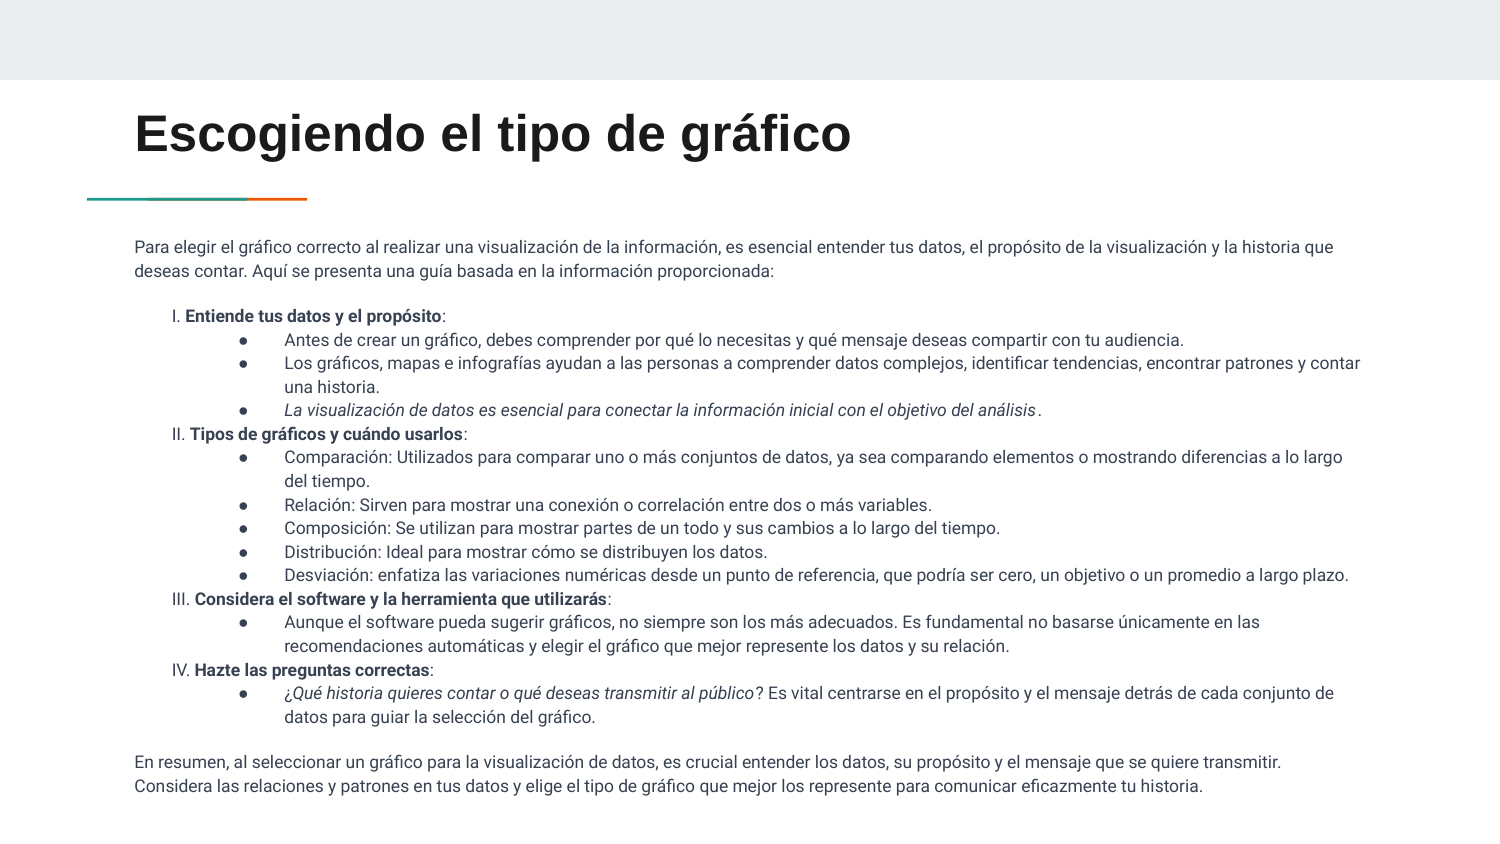

# Escogiendo el tipo de gráfico
Para elegir el gráfico correcto al realizar una visualización de la información, es esencial entender tus datos, el propósito de la visualización y la historia que deseas contar. Aquí se presenta una guía basada en la información proporcionada:
I. Entiende tus datos y el propósito:
Antes de crear un gráfico, debes comprender por qué lo necesitas y qué mensaje deseas compartir con tu audiencia.
Los gráficos, mapas e infografías ayudan a las personas a comprender datos complejos, identificar tendencias, encontrar patrones y contar una historia.
La visualización de datos es esencial para conectar la información inicial con el objetivo del análisis.
II. Tipos de gráficos y cuándo usarlos:
Comparación: Utilizados para comparar uno o más conjuntos de datos, ya sea comparando elementos o mostrando diferencias a lo largo del tiempo.
Relación: Sirven para mostrar una conexión o correlación entre dos o más variables.
Composición: Se utilizan para mostrar partes de un todo y sus cambios a lo largo del tiempo.
Distribución: Ideal para mostrar cómo se distribuyen los datos.
Desviación: enfatiza las variaciones numéricas desde un punto de referencia, que podría ser cero, un objetivo o un promedio a largo plazo.
III. Considera el software y la herramienta que utilizarás:
Aunque el software pueda sugerir gráficos, no siempre son los más adecuados. Es fundamental no basarse únicamente en las recomendaciones automáticas y elegir el gráfico que mejor represente los datos y su relación.
IV. Hazte las preguntas correctas:
¿Qué historia quieres contar o qué deseas transmitir al público? Es vital centrarse en el propósito y el mensaje detrás de cada conjunto de datos para guiar la selección del gráfico.
En resumen, al seleccionar un gráfico para la visualización de datos, es crucial entender los datos, su propósito y el mensaje que se quiere transmitir. Considera las relaciones y patrones en tus datos y elige el tipo de gráfico que mejor los represente para comunicar eficazmente tu historia.